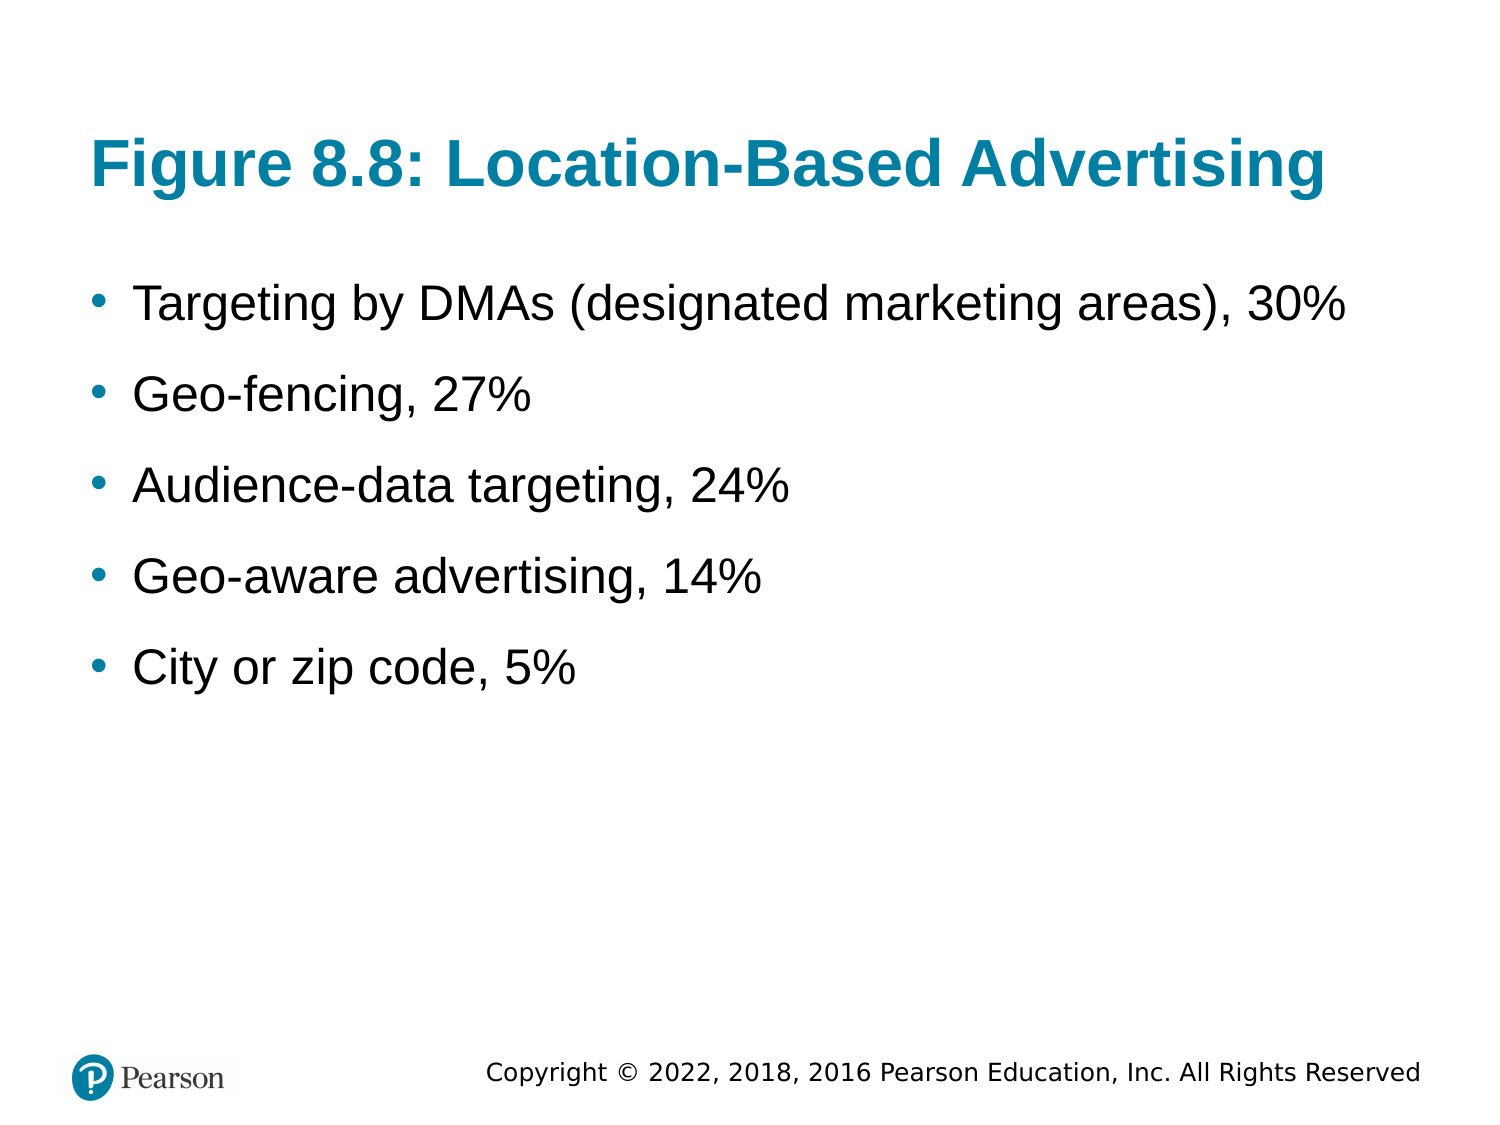

# Figure 8.8: Location-Based Advertising
Targeting by D M As (designated marketing areas), 30%
Geo-fencing, 27%
Audience-data targeting, 24%
Geo-aware advertising, 14%
City or zip code, 5%